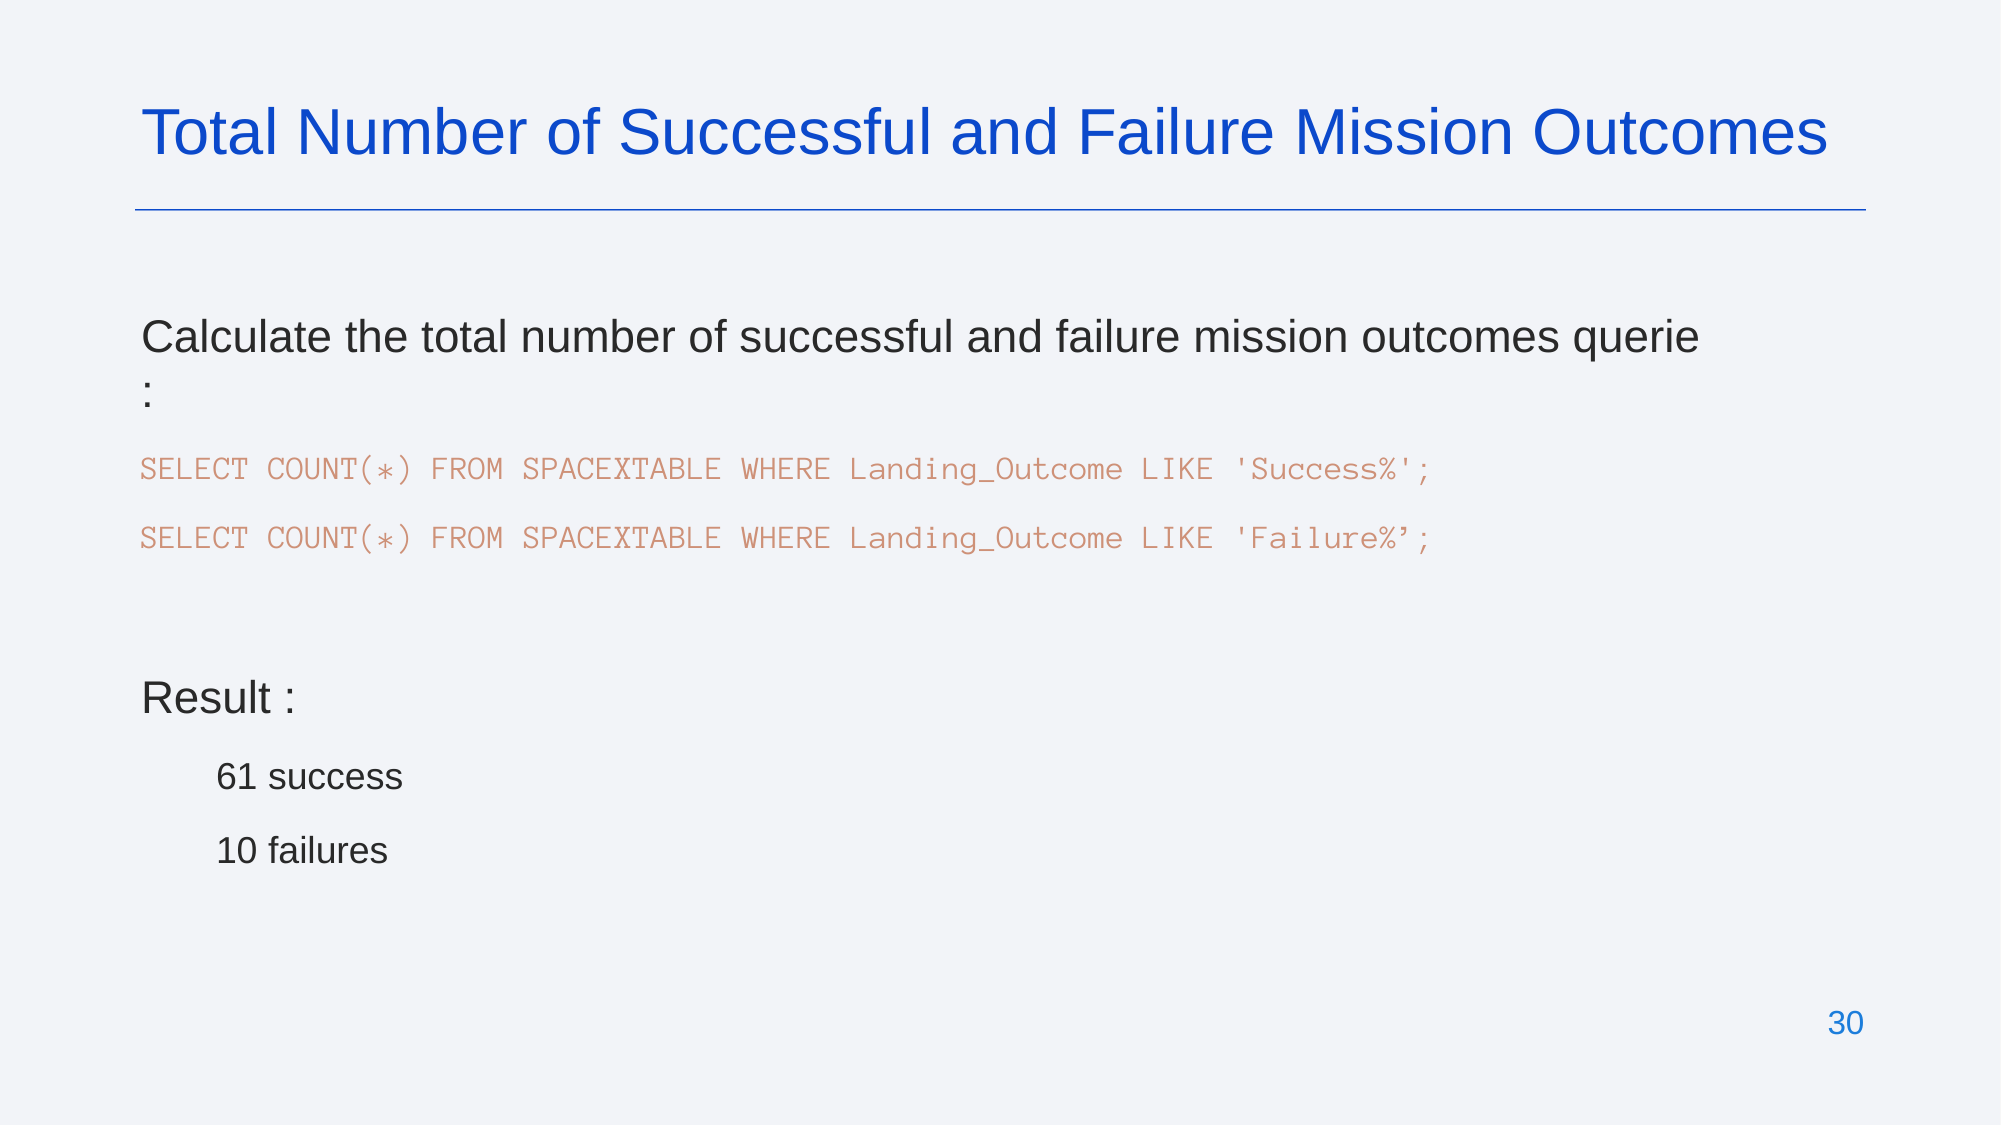

Total Number of Successful and Failure Mission Outcomes
Calculate the total number of successful and failure mission outcomes querie :
SELECT COUNT(*) FROM SPACEXTABLE WHERE Landing_Outcome LIKE 'Success%';
SELECT COUNT(*) FROM SPACEXTABLE WHERE Landing_Outcome LIKE 'Failure%’;

Result :
61 success
10 failures

30